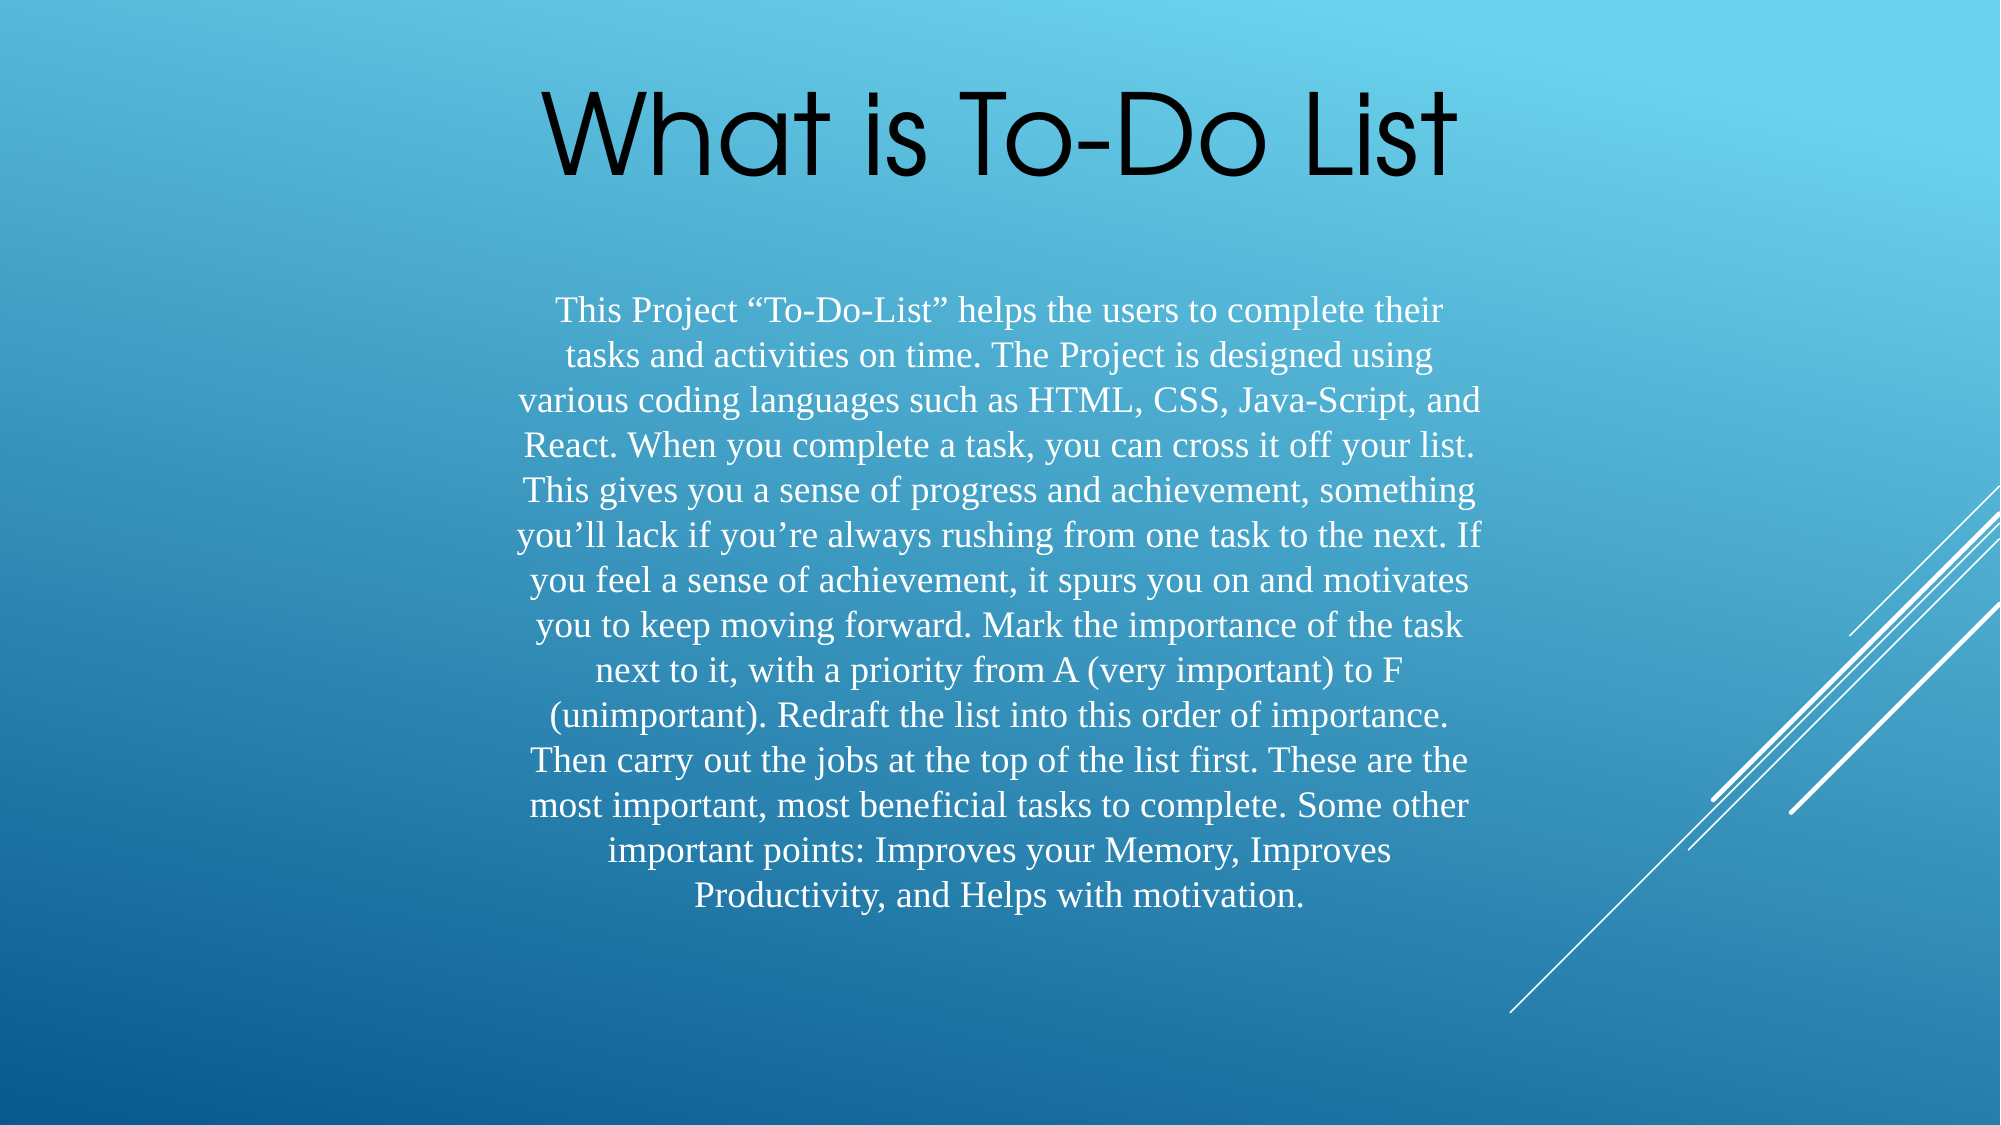

What is To-Do List
This Project “To-Do-List” helps the users to complete their tasks and activities on time. The Project is designed using various coding languages such as HTML, CSS, Java-Script, and React. When you complete a task, you can cross it off your list. This gives you a sense of progress and achievement, something you’ll lack if you’re always rushing from one task to the next. If you feel a sense of achievement, it spurs you on and motivates you to keep moving forward. Mark the importance of the task next to it, with a priority from A (very important) to F (unimportant). Redraft the list into this order of importance. Then carry out the jobs at the top of the list first. These are the most important, most beneficial tasks to complete. Some other important points: Improves your Memory, Improves Productivity, and Helps with motivation.